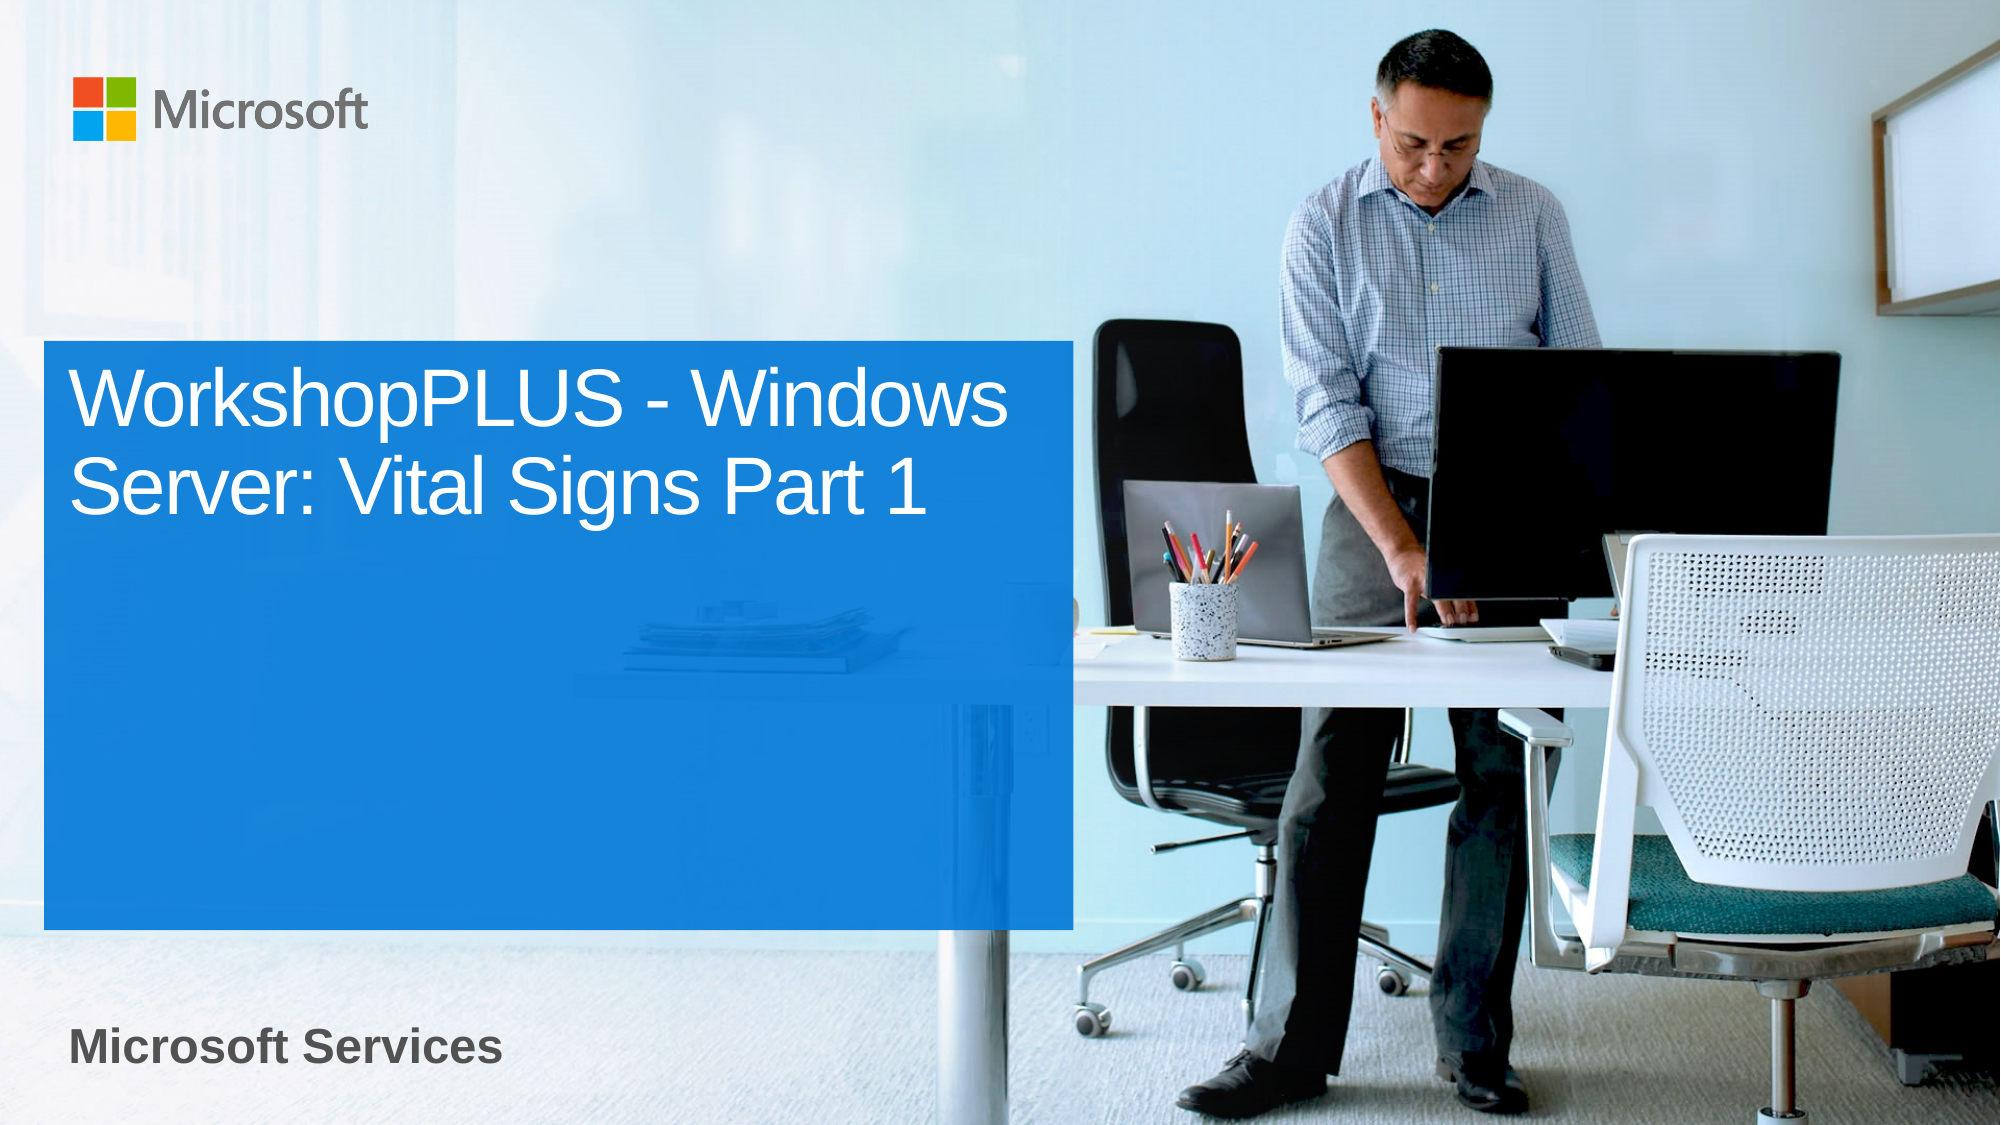

# WorkshopPLUS - Windows Server: Vital Signs Part 1